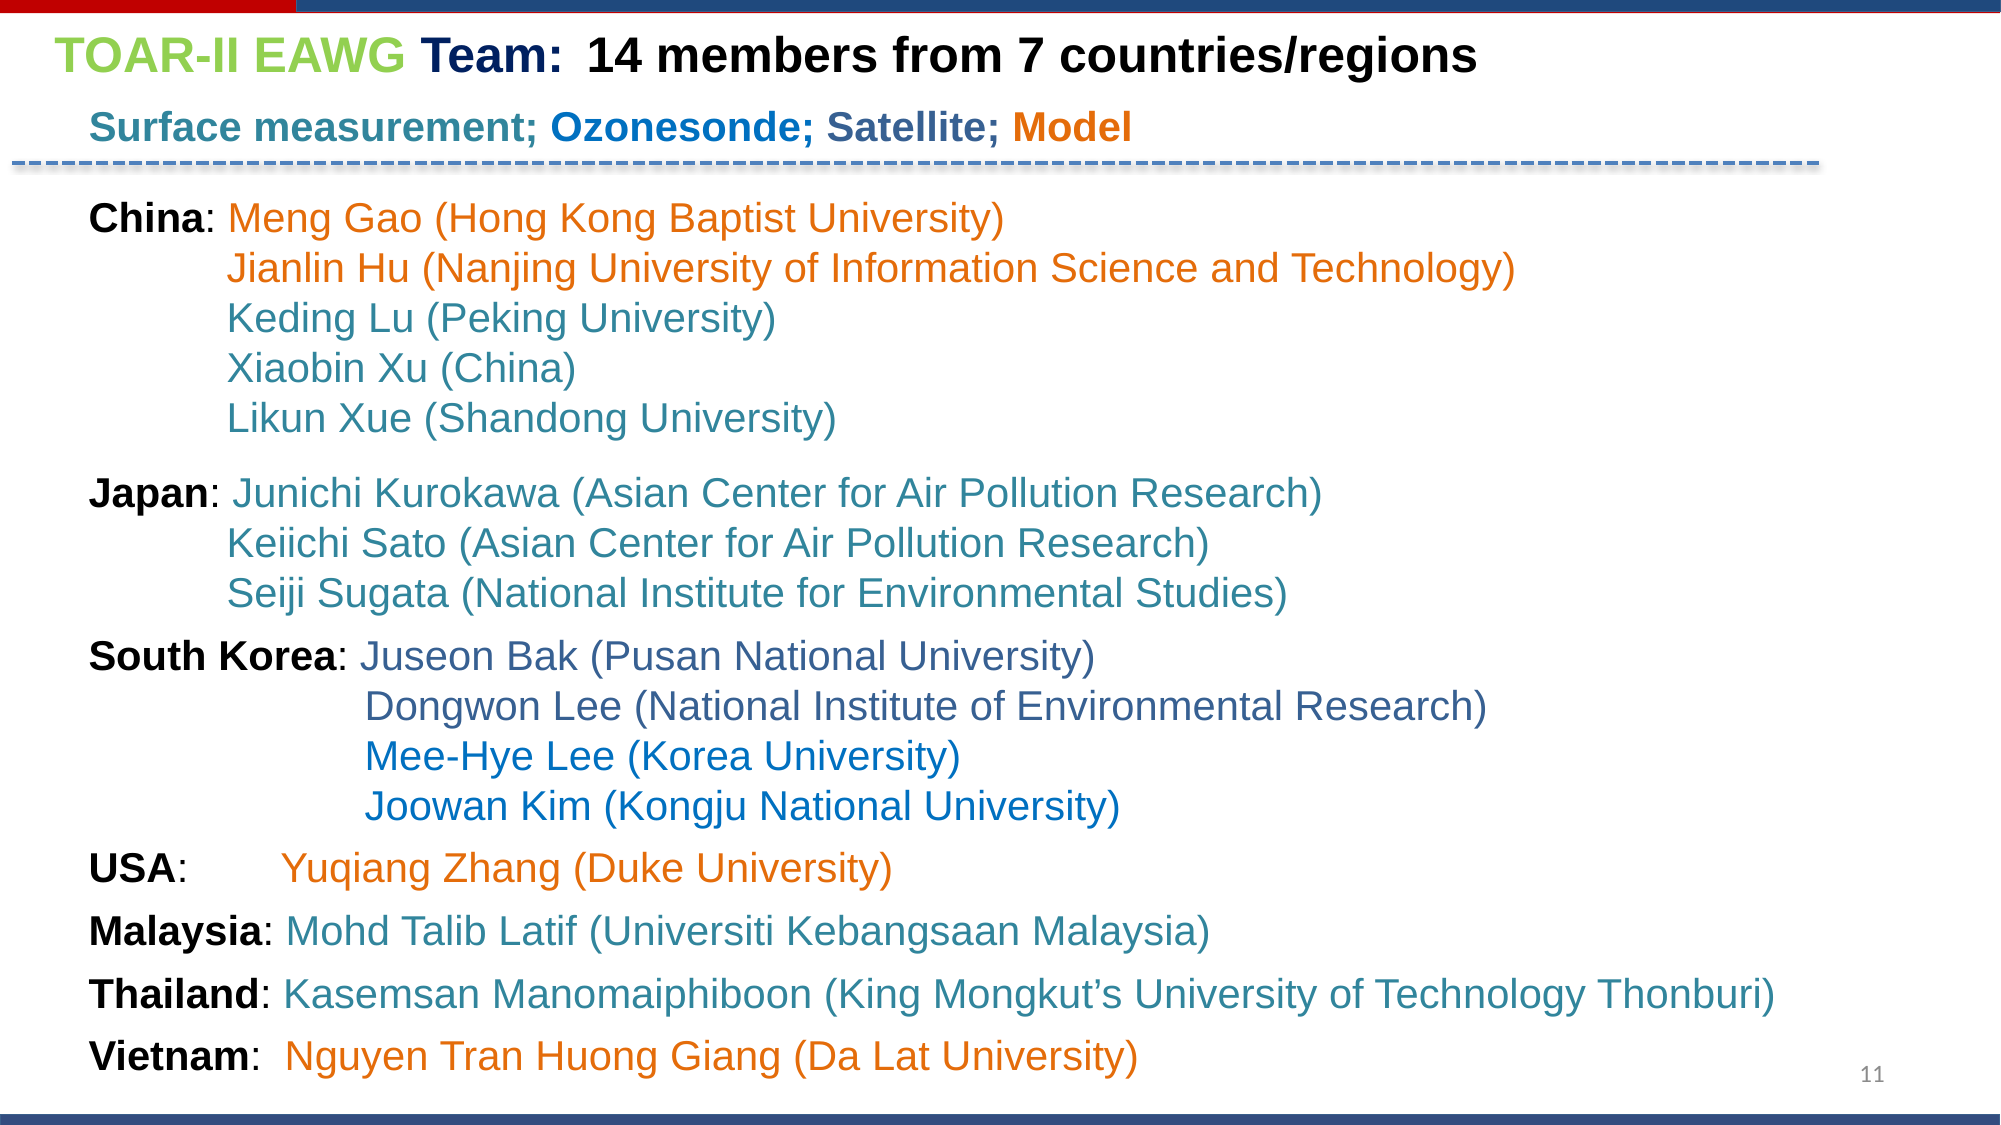

TOAR-II EAWG Team:  14 members from 7 countries/regions

Surface measurement; Ozonesonde; Satellite; Model

China: Meng Gao (Hong Kong Baptist University)
            Jianlin Hu (Nanjing University of Information Science and Technology)
            Keding Lu (Peking University)
            Xiaobin Xu (China)
            Likun Xue (Shandong University)
Japan: Junichi Kurokawa (Asian Center for Air Pollution Research)
            Keiichi Sato (Asian Center for Air Pollution Research)
            Seiji Sugata (National Institute for Environmental Studies)
South Korea: Juseon Bak (Pusan National University)
                        Dongwon Lee (National Institute of Environmental Research)
                        Mee-Hye Lee (Korea University)
                        Joowan Kim (Kongju National University)
USA:        Yuqiang Zhang (Duke University)
Malaysia: Mohd Talib Latif (Universiti Kebangsaan Malaysia)
Thailand: Kasemsan Manomaiphiboon (King Mongkut’s University of Technology Thonburi)
Vietnam:  Nguyen Tran Huong Giang (Da Lat University)

11